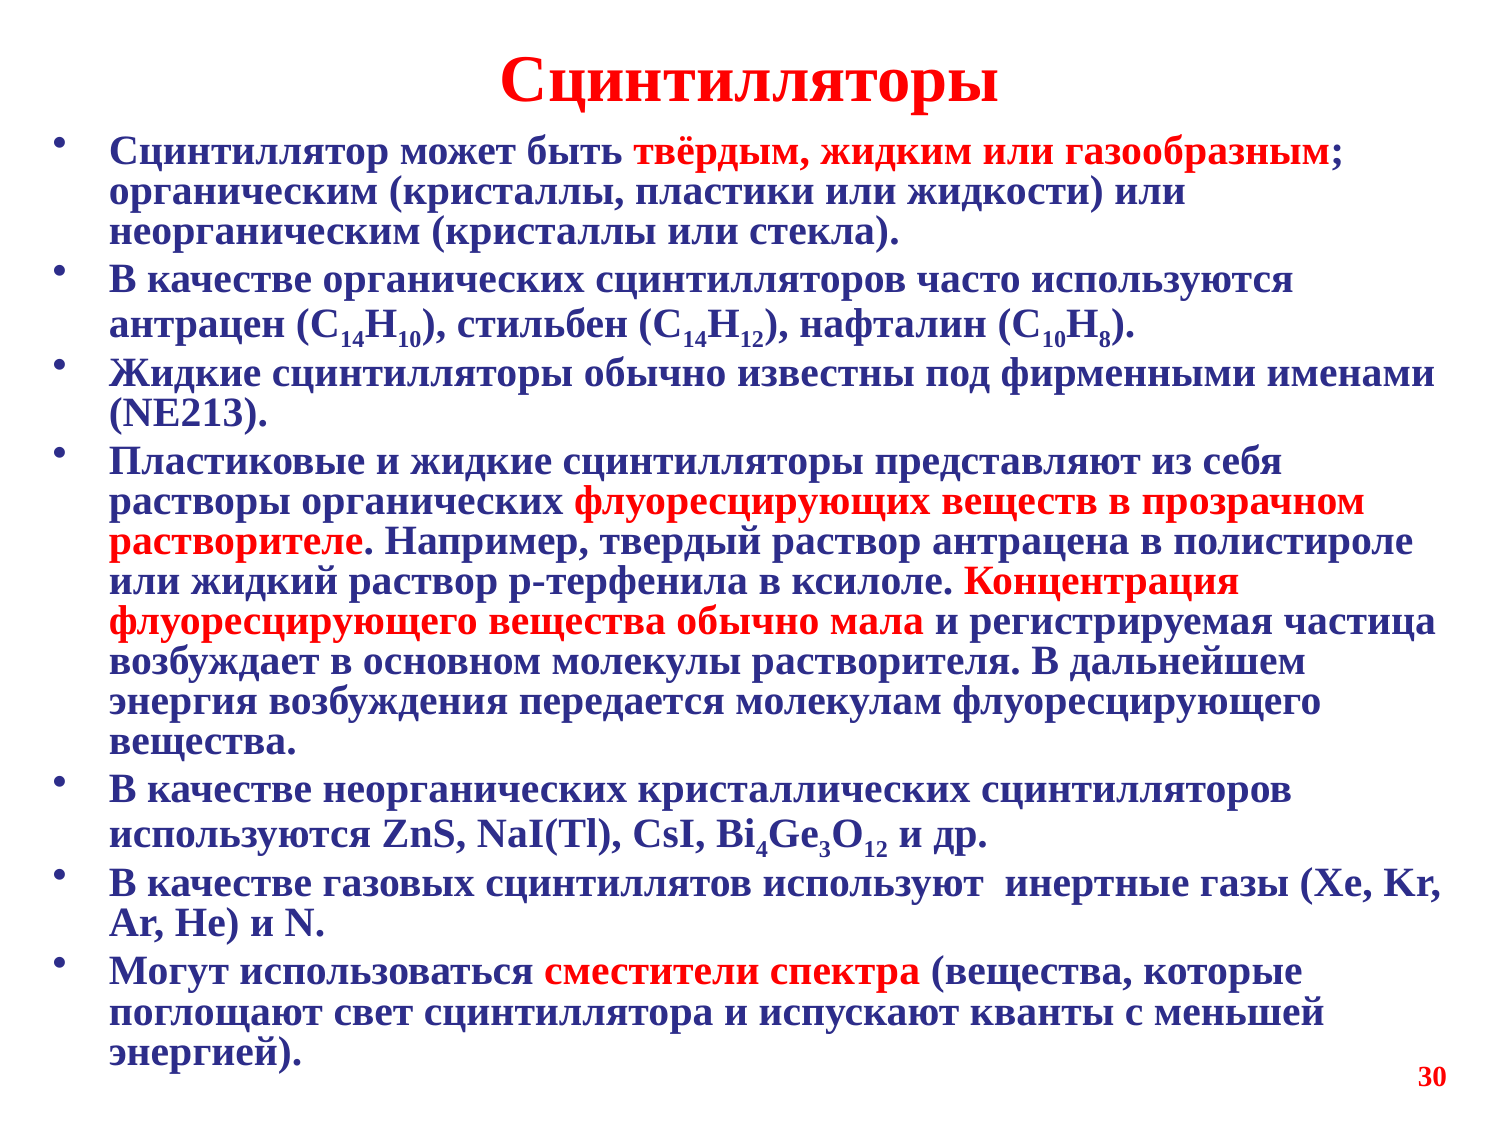

# Сцинтилляторы
Сцинтиллятор может быть твёрдым, жидким или газообразным; органическим (кристаллы, пластики или жидкости) или неорганическим (кристаллы или стекла).
В качестве органических сцинтилляторов часто используются антрацен (C14H10), стильбен (C14H12), нафталин (C10H8).
Жидкие сцинтилляторы обычно известны под фирменными именами (NE213).
Пластиковые и жидкие сцинтилляторы представляют из себя растворы органических флуоресцирующих веществ в прозрачном растворителе. Например, твердый раствор антрацена в полистироле или жидкий раствор р-терфенила в ксилоле. Концентрация флуоресцирующего вещества обычно мала и регистрируемая частица возбуждает в основном молекулы растворителя. В дальнейшем энергия возбуждения передается молекулам флуоресцирующего вещества.
В качестве неорганических кристаллических сцинтилляторов используются ZnS, NaI(Tl), CsI, Bi4Ge3O12 и др.
В качестве газовых сцинтиллятов используют  инертные газы (Xe, Kr, Ar, He) и N.
Могут использоваться сместители спектра (вещества, которые поглощают свет сцинтиллятора и испускают кванты с меньшей энергией).
30